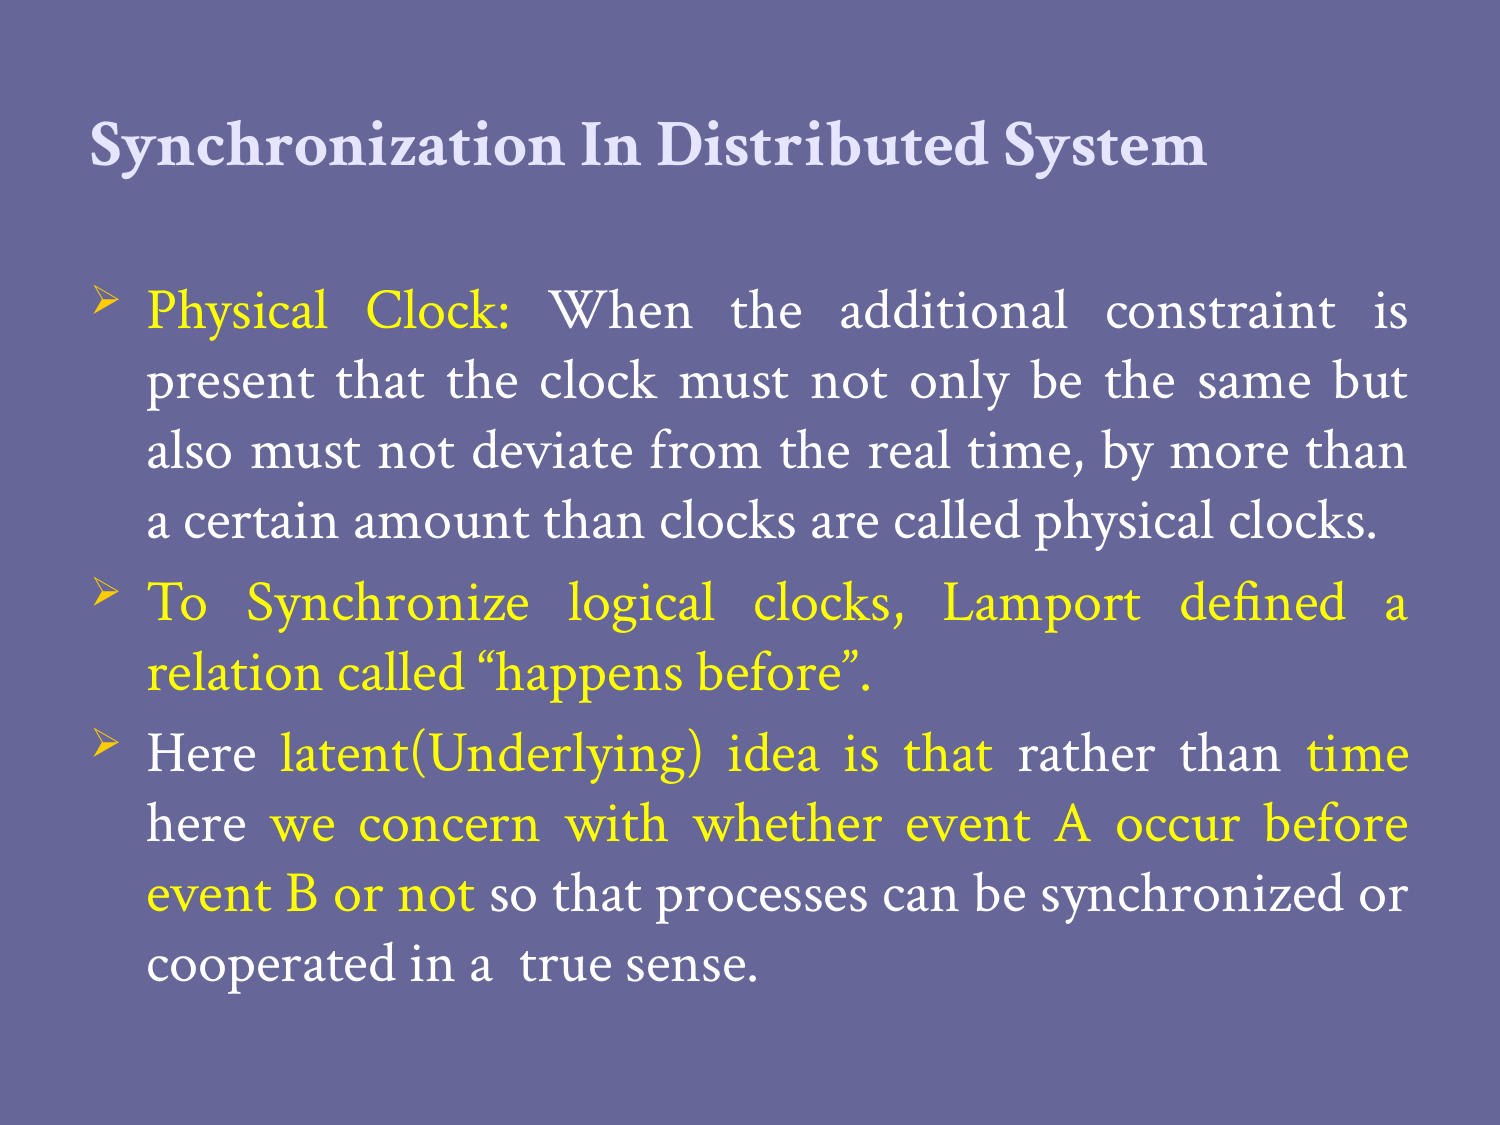

# Synchronization In Distributed System
Physical Clock: When the additional constraint is present that the clock must not only be the same but also must not deviate from the real time, by more than a certain amount than clocks are called physical clocks.
To Synchronize logical clocks, Lamport defined a relation called “happens before”.
Here latent(Underlying) idea is that rather than time here we concern with whether event A occur before event B or not so that processes can be synchronized or cooperated in a  true sense.